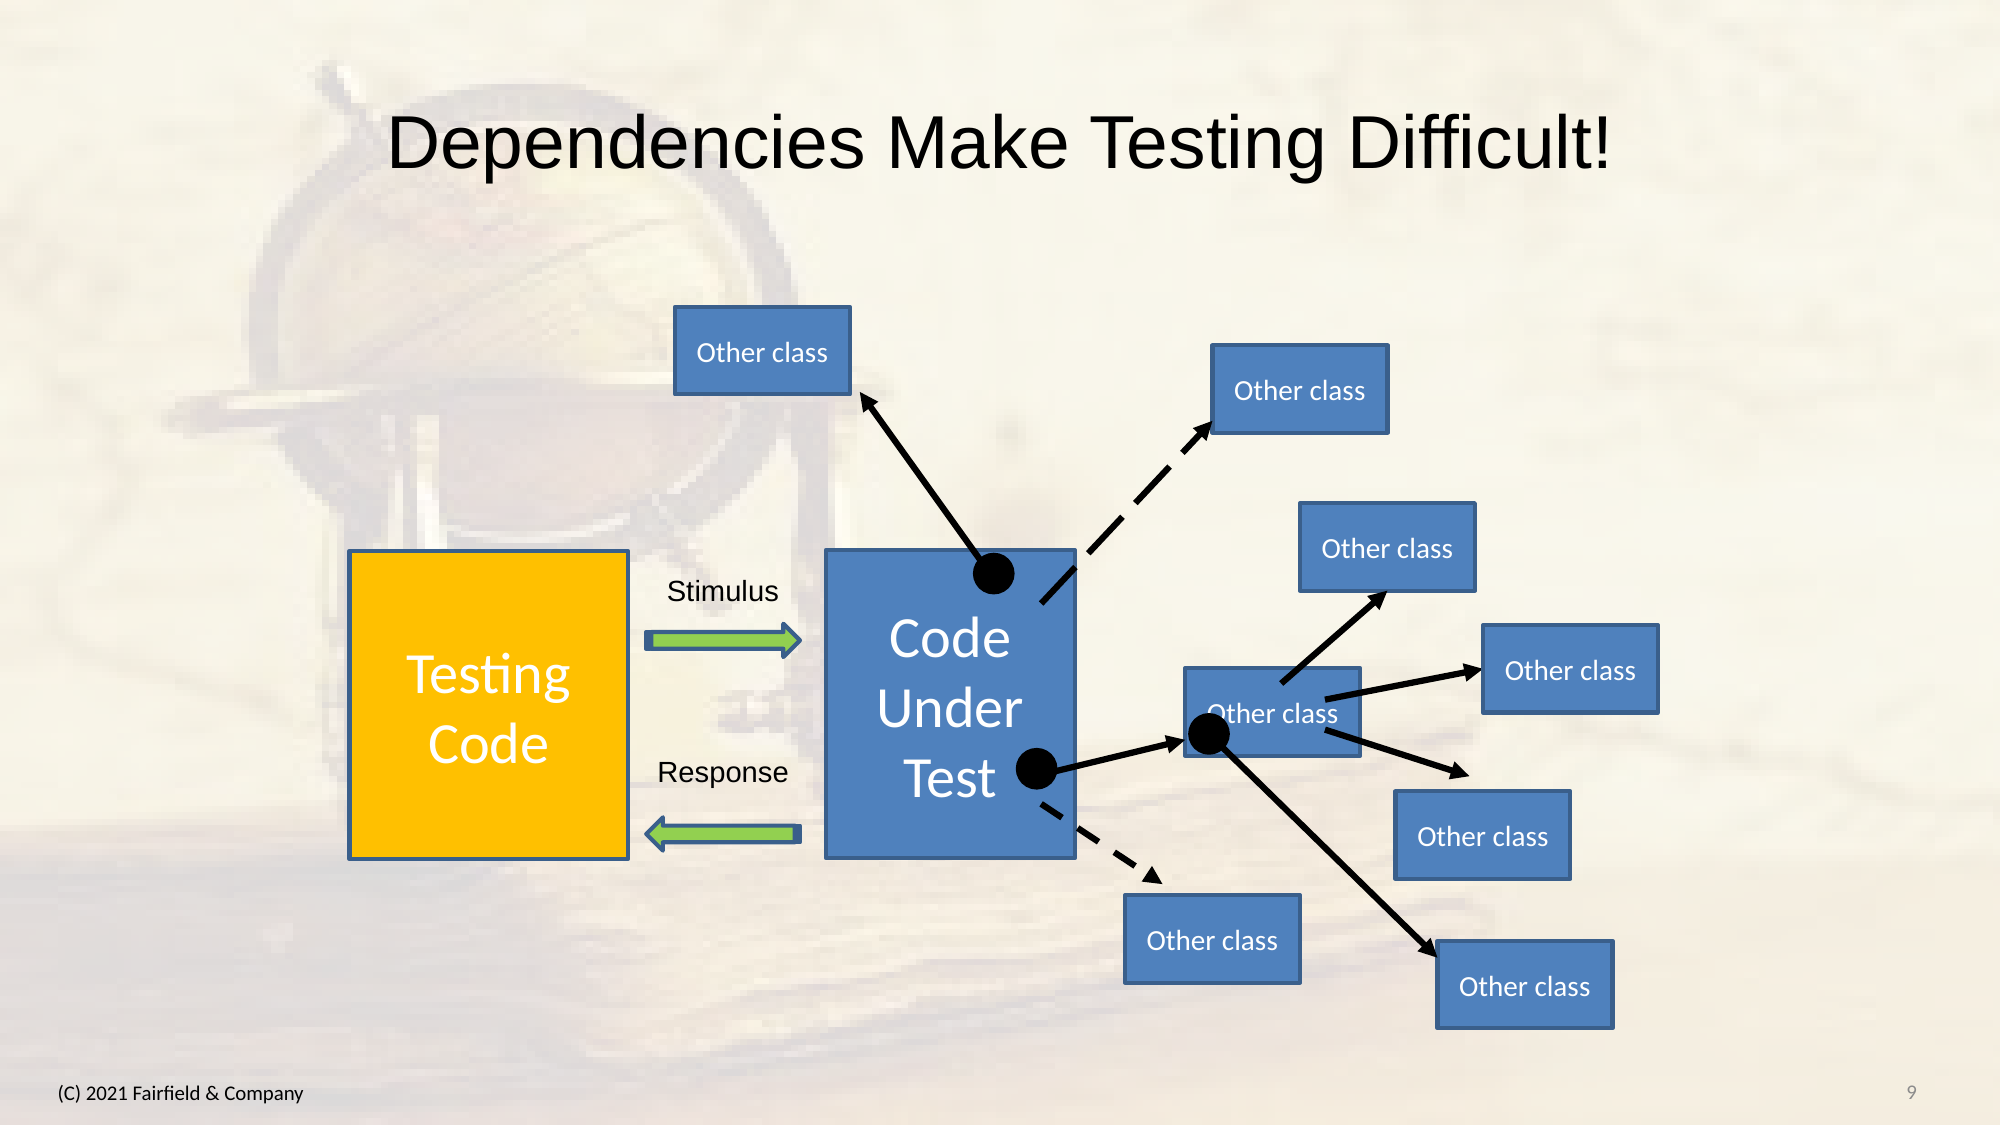

# Dependencies Make Testing Difficult!
Other class
Other class
Other class
Code Under Test
Testing Code

Stimulus

Other class
Other class

Response

Other class

Other class
Other class
9
(C) 2021 Fairfield & Company